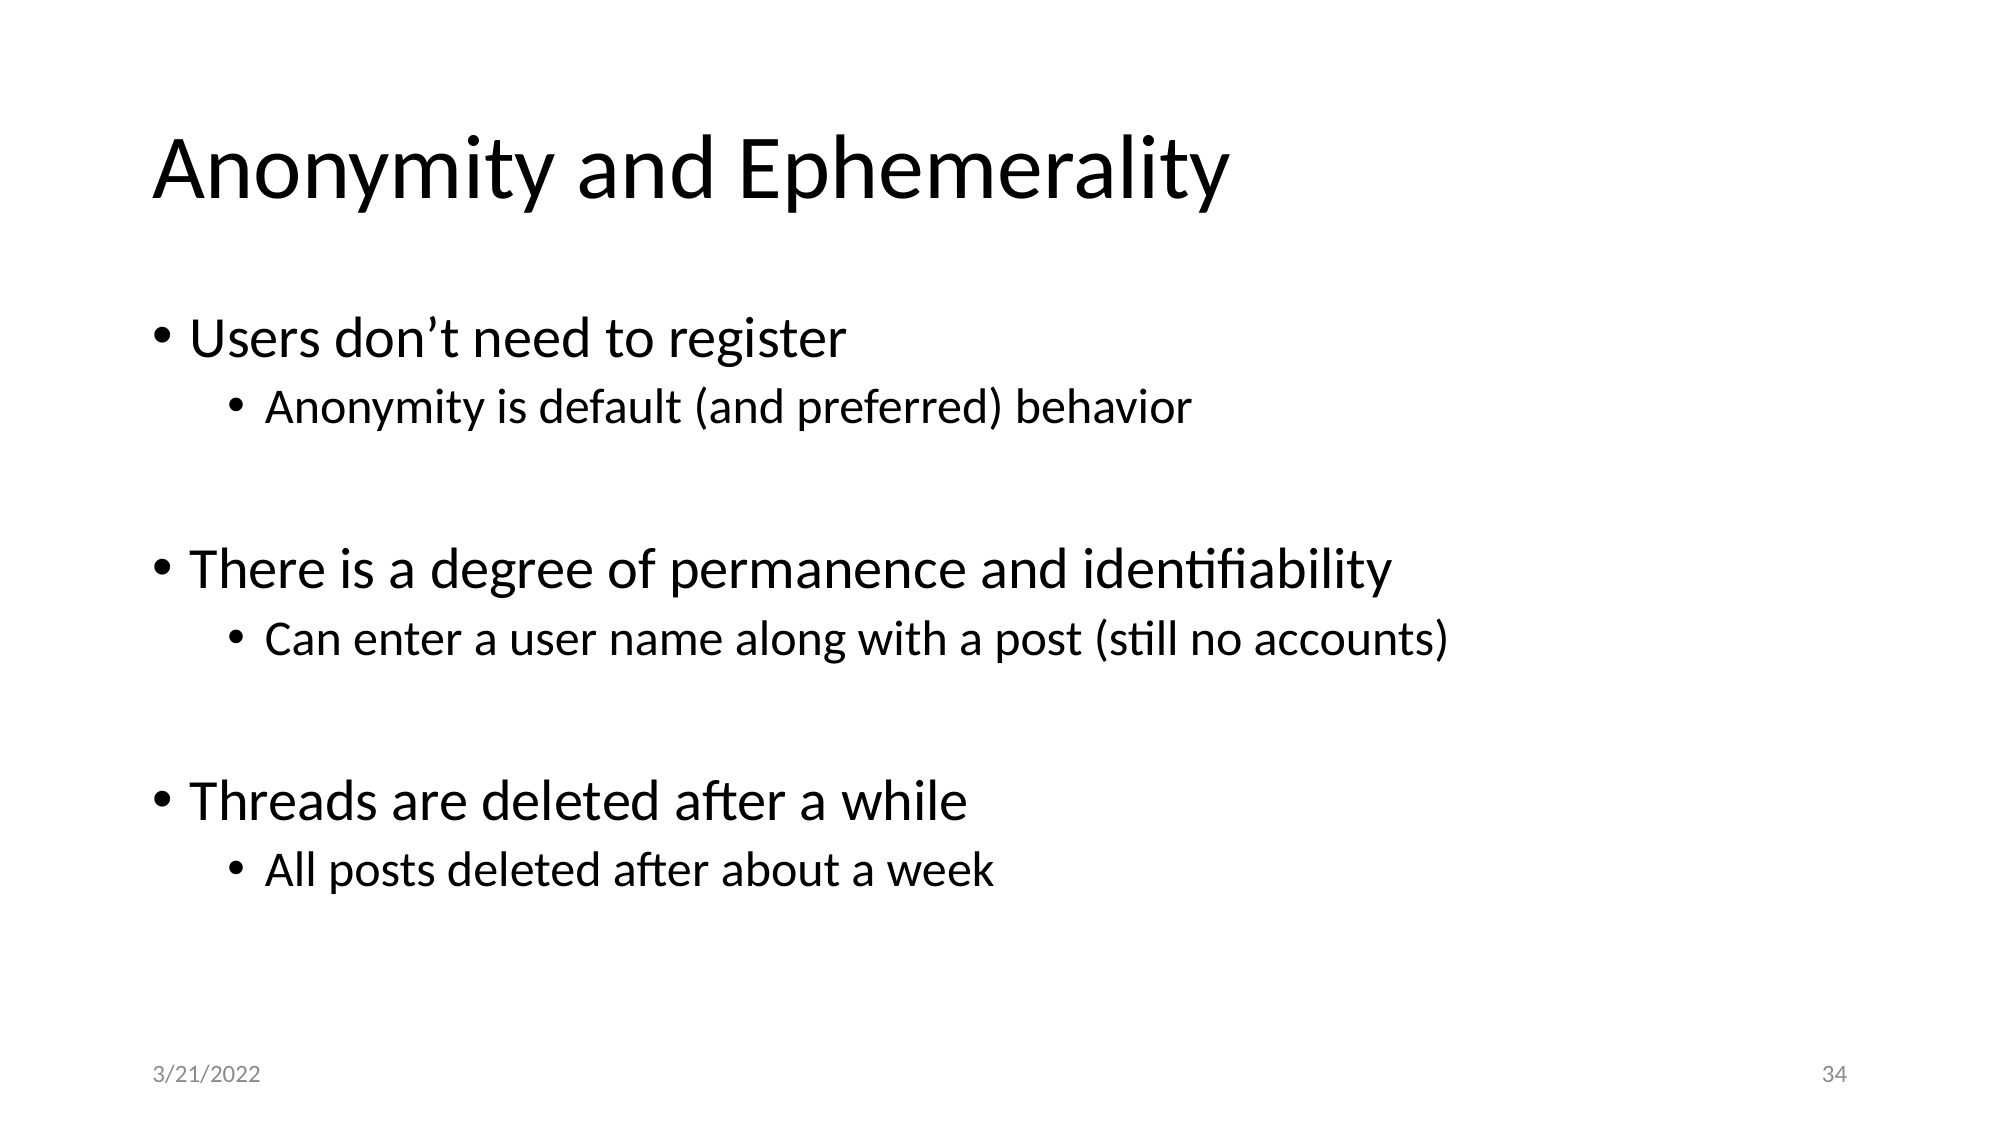

# Anonymity and Ephemerality
Users don’t need to register
Anonymity is default (and preferred) behavior

There is a degree of permanence and identifiability
Can enter a user name along with a post (still no accounts)

Threads are deleted after a while
All posts deleted after about a week

3/21/2022
34